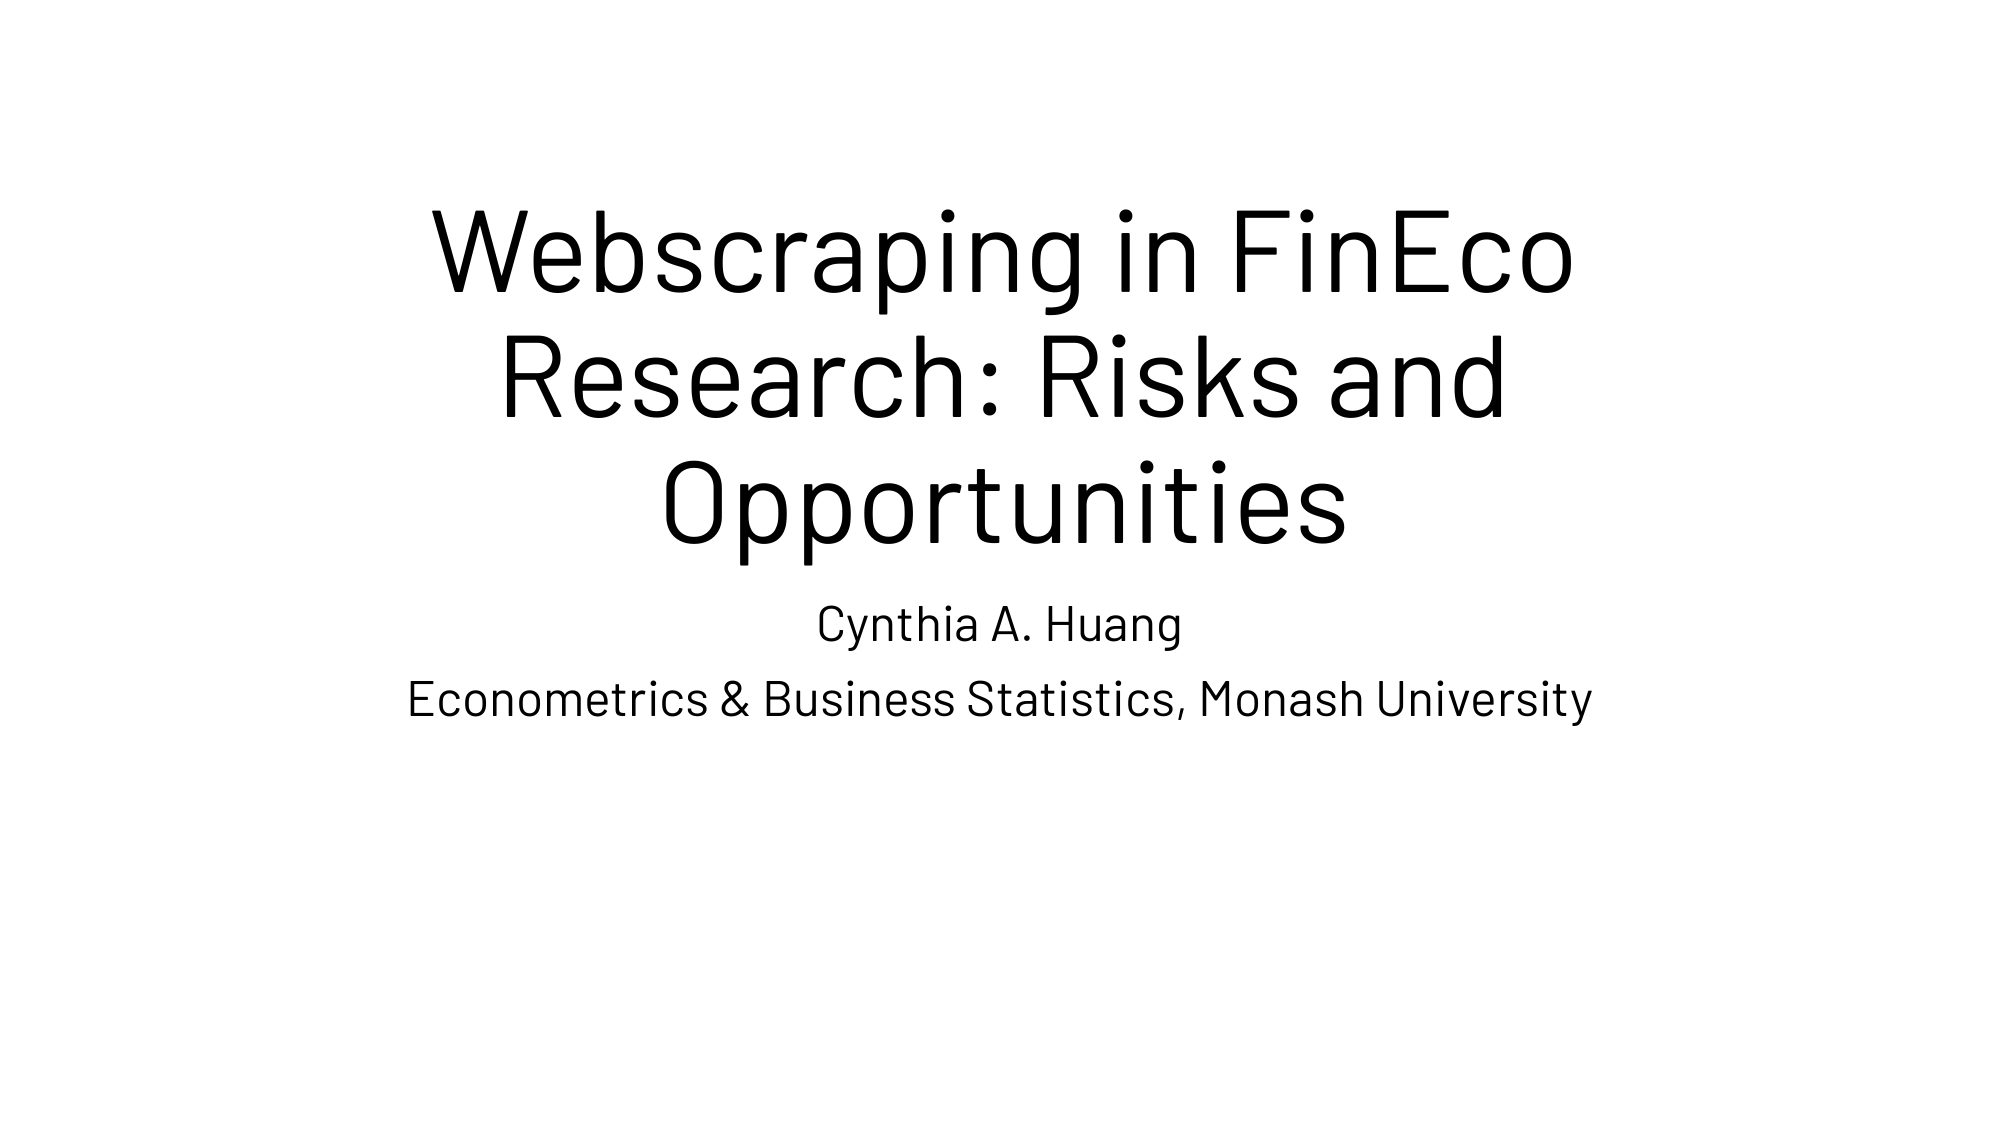

# Webscraping in FinEco Research: Risks and Opportunities
Cynthia A. Huang
Econometrics & Business Statistics, Monash University